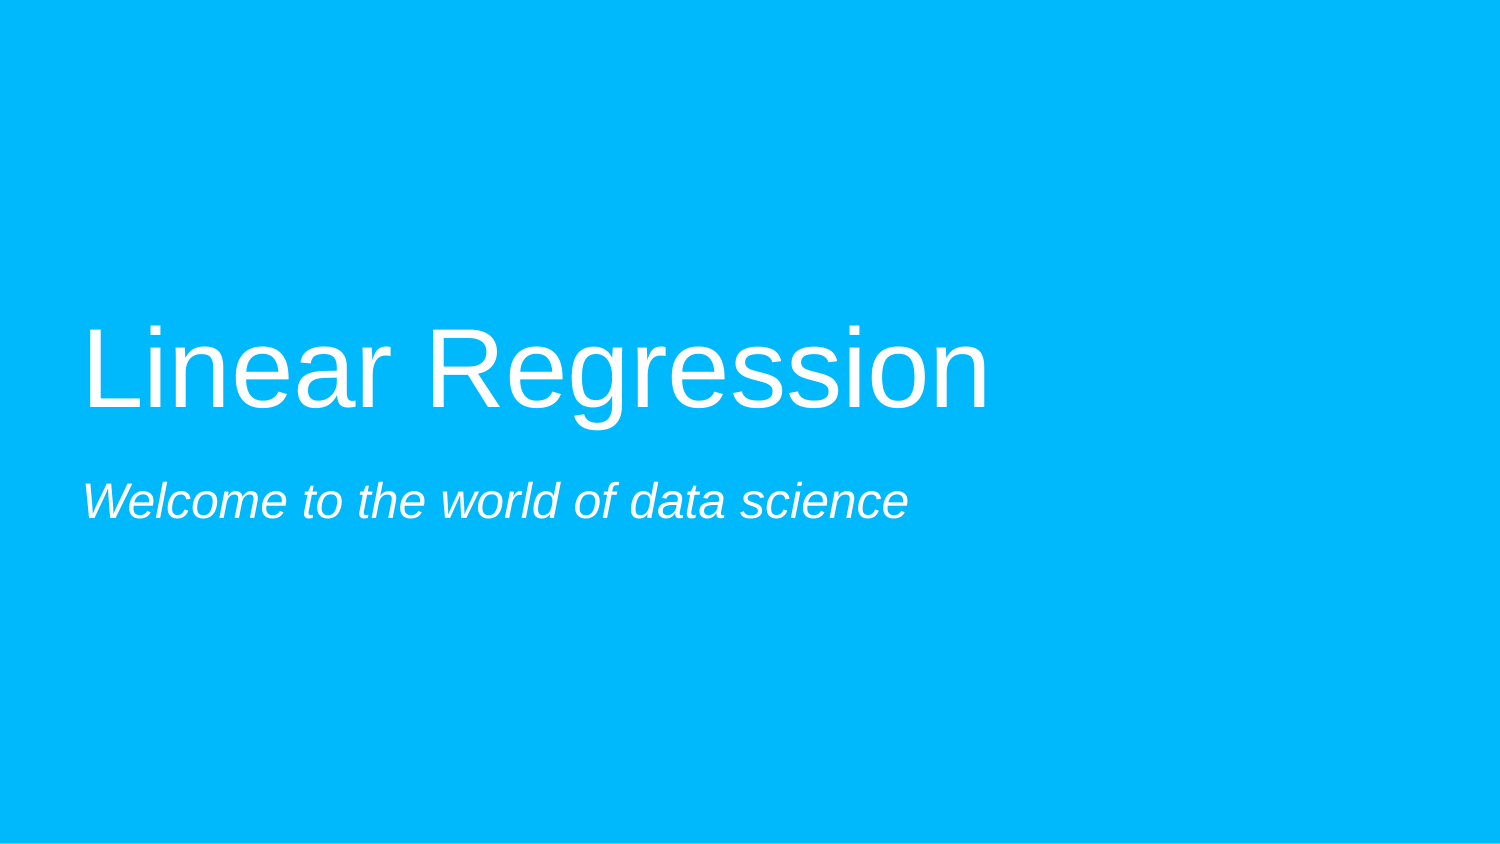

Linear Regression
Welcome to the world of data science